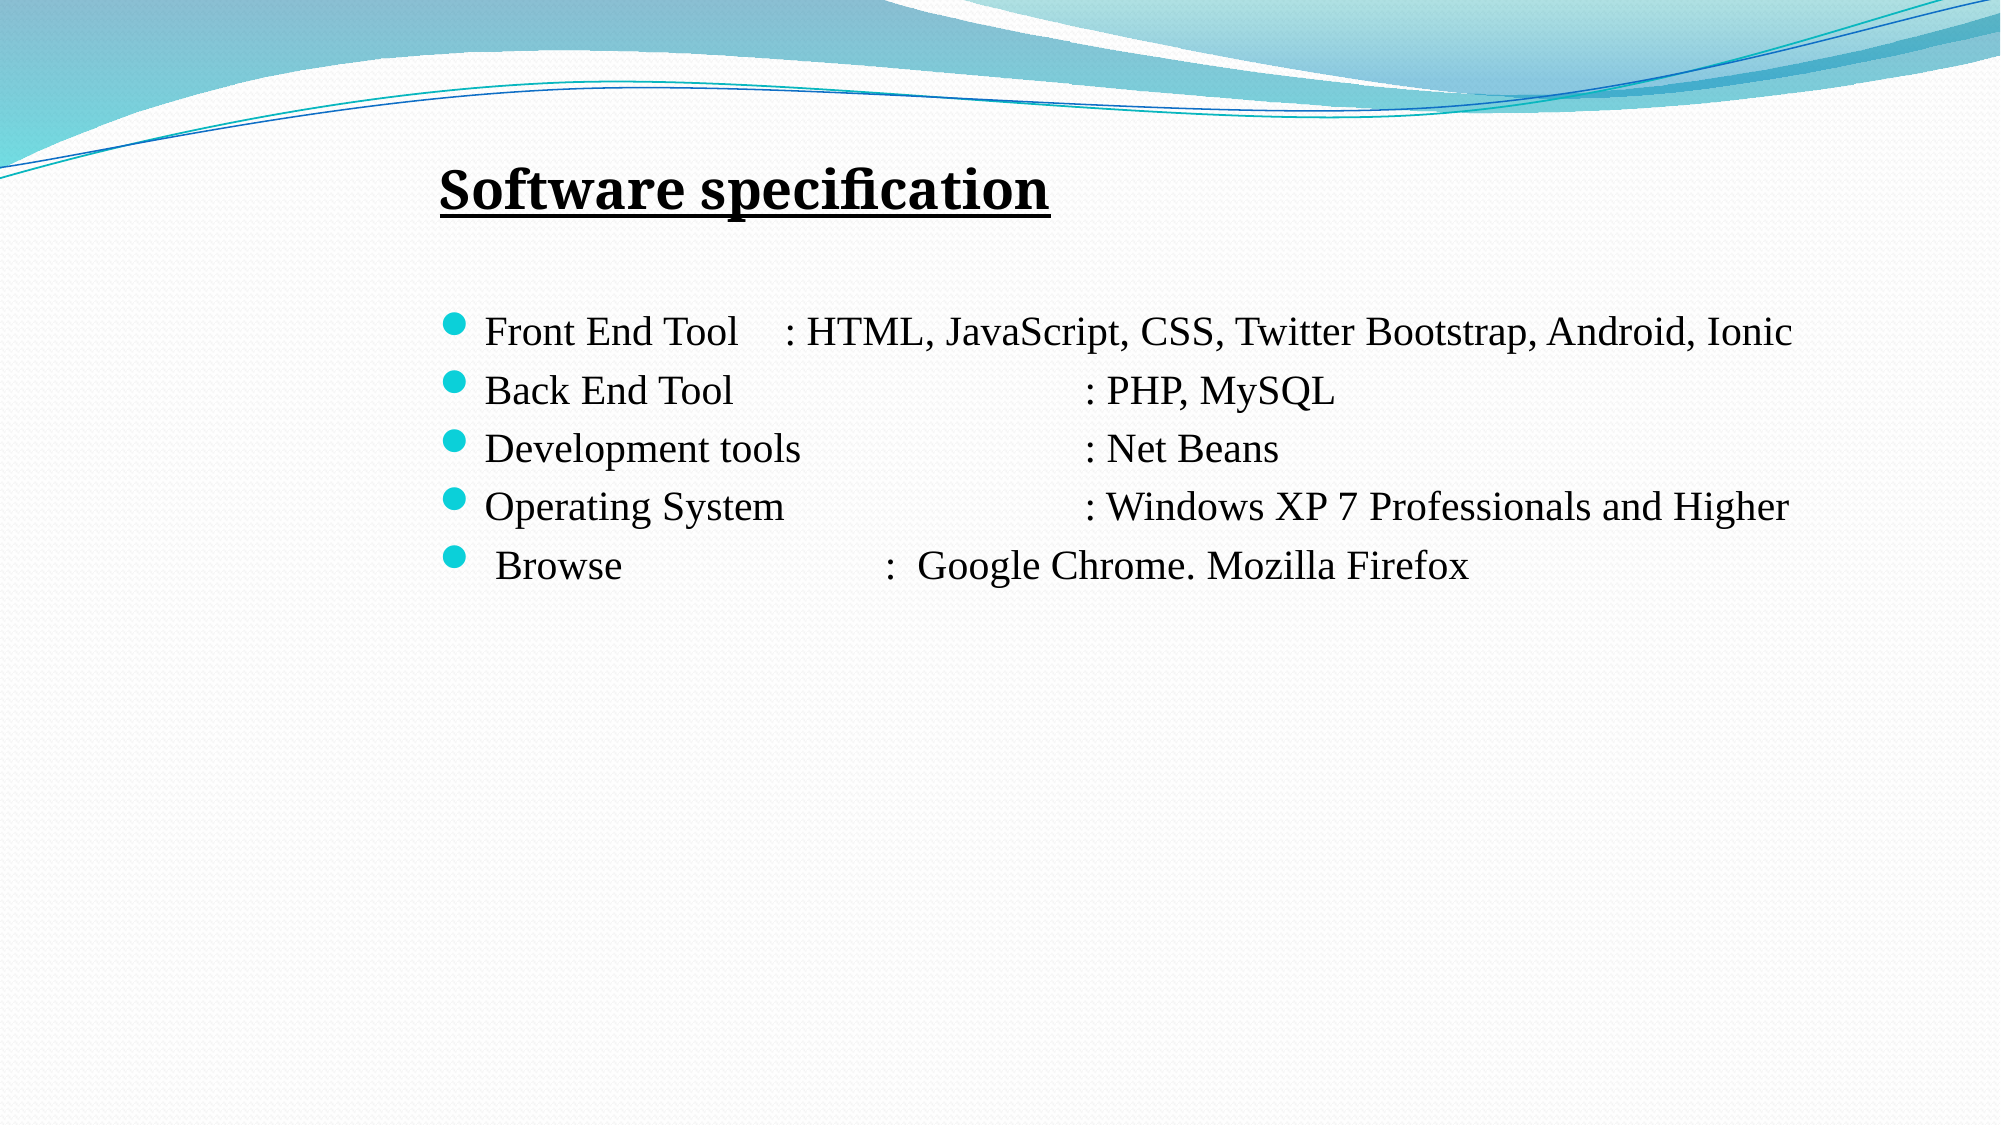

Software specification

Front End Tool	: HTML, JavaScript, CSS, Twitter Bootstrap, Android, Ionic
Back End Tool			: PHP, MySQL
Development tools		: Net Beans
Operating System		: Windows XP 7 Professionals and Higher
 Browse                         :  Google Chrome. Mozilla Firefox